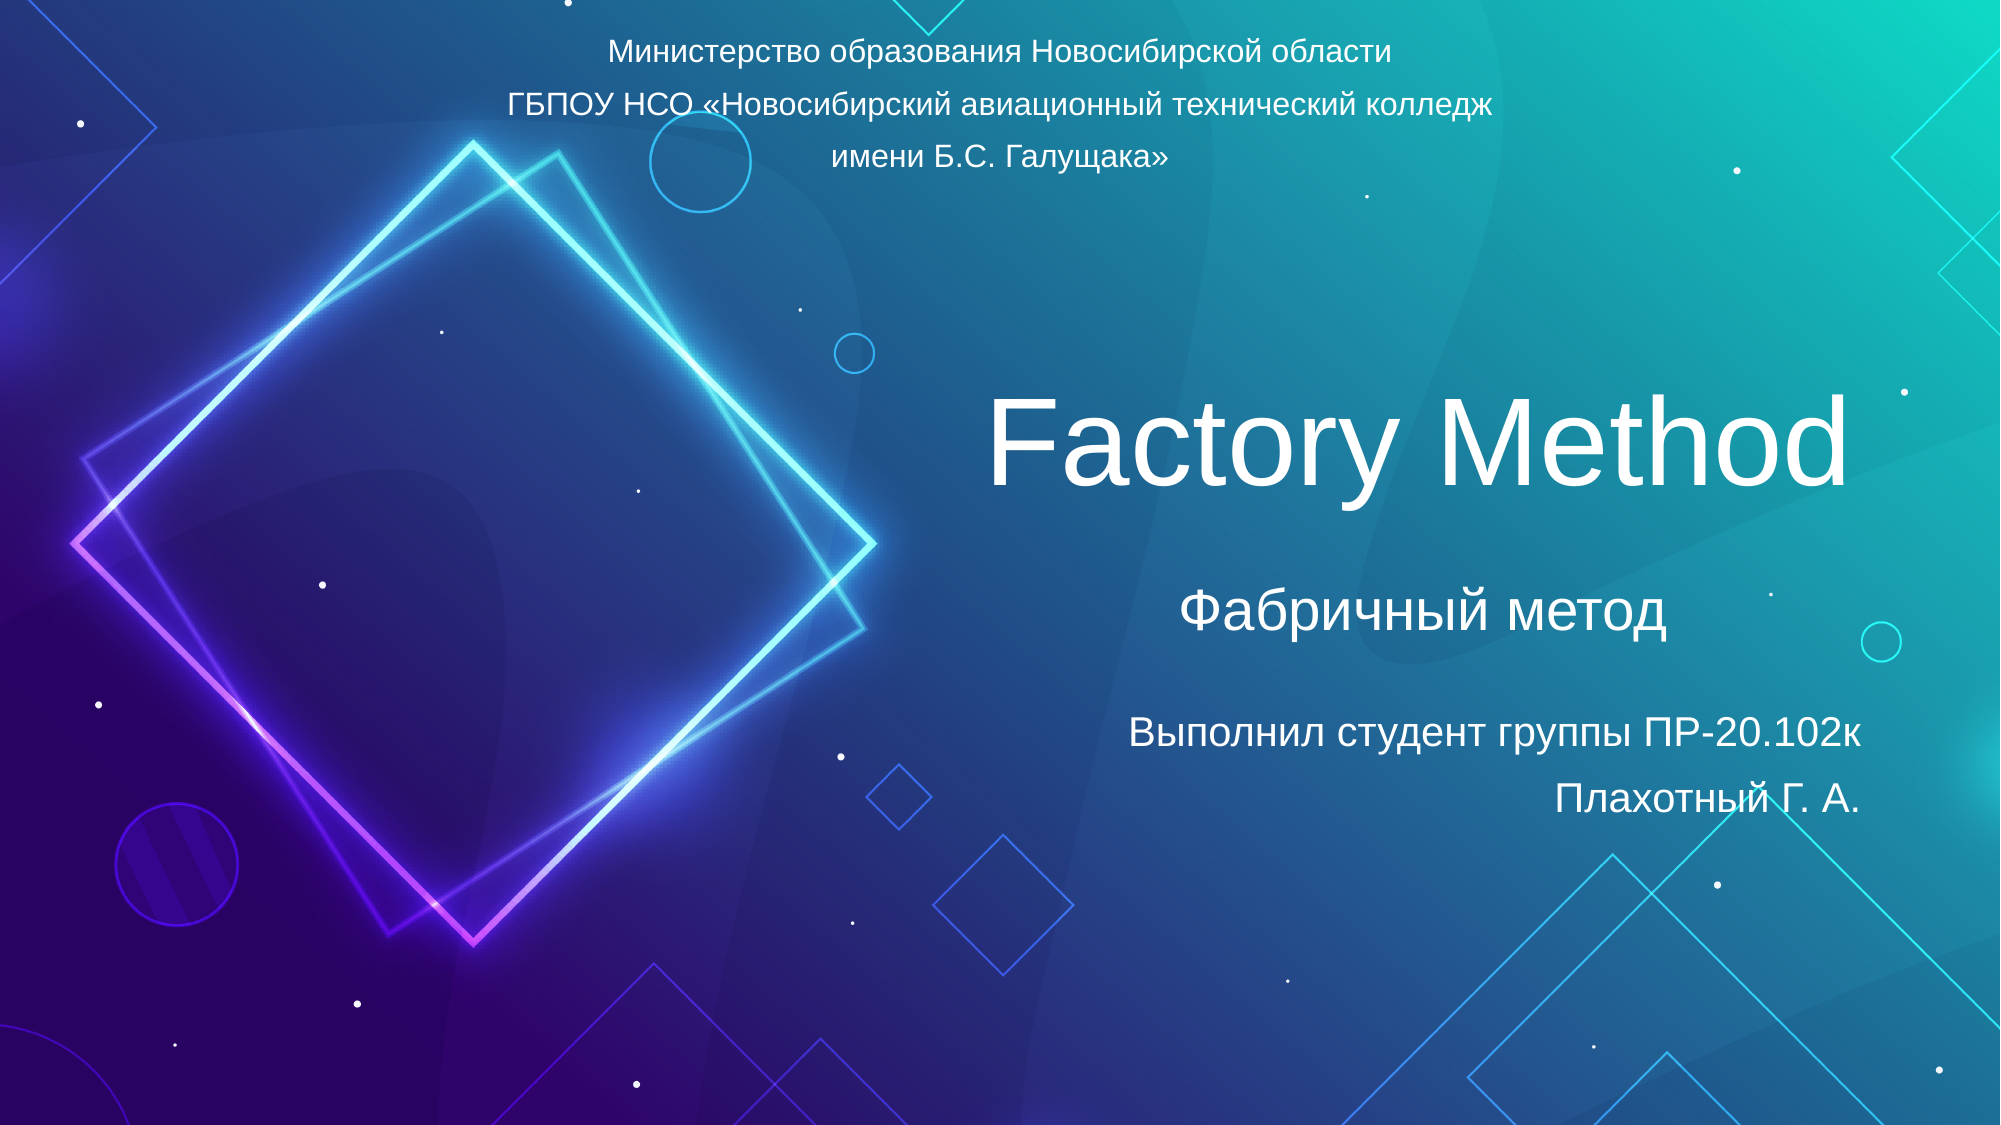

Министерство образования Новосибирской области
ГБПОУ НСО «Новосибирский авиационный технический колледж
имени Б.С. Галущака»
# Factory Method
Фабричный метод
Выполнил студент группы ПР-20.102к
Плахотный Г. А.